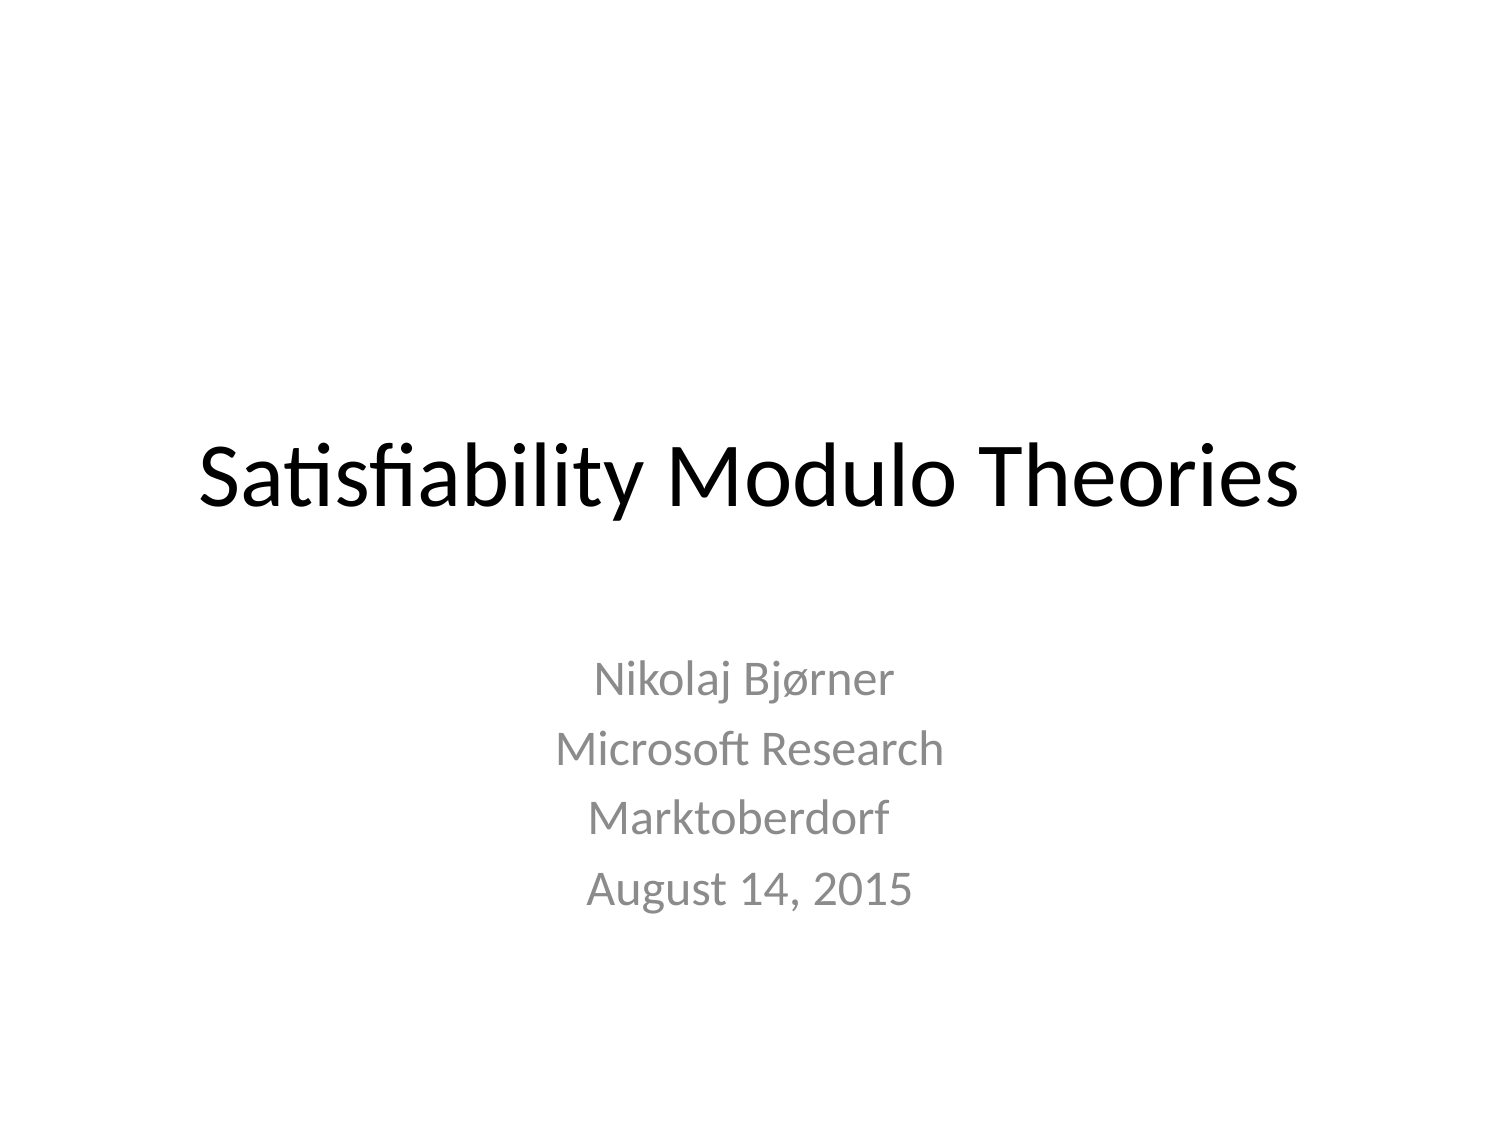

# Satisfiability Modulo Theories
Nikolaj Bjørner
Microsoft Research
Marktoberdorf
August 14, 2015